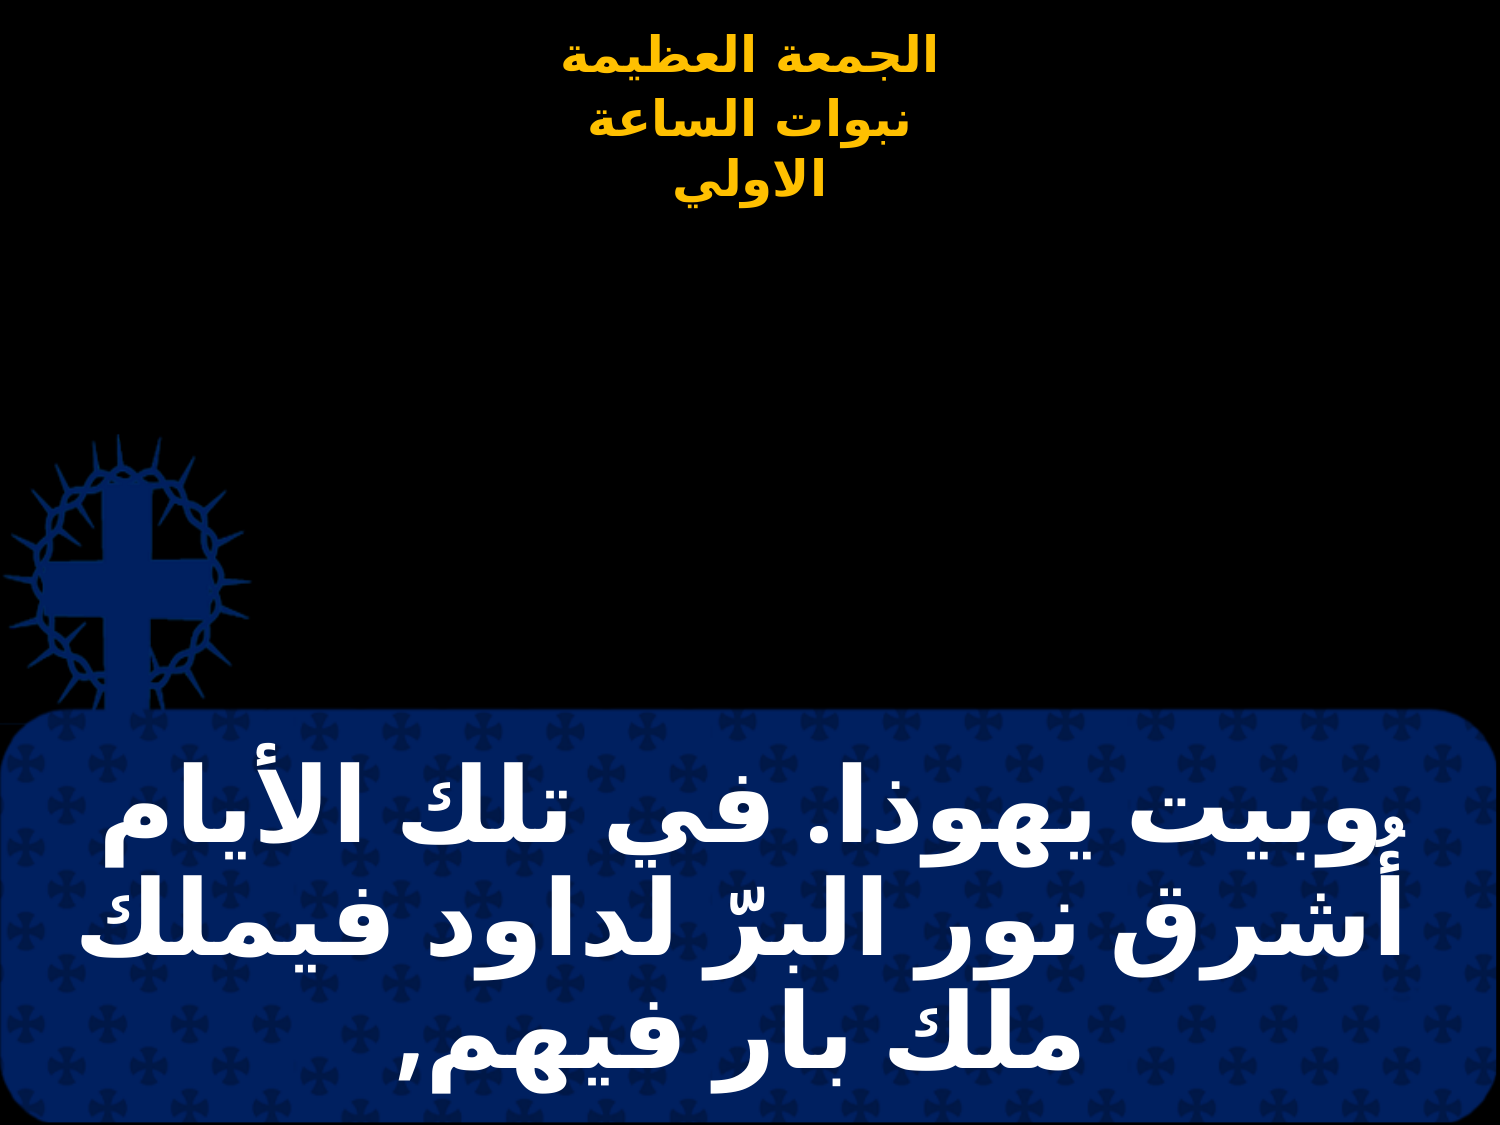

# وبيت يهوذا. في تلك الأيام أُشرق نور البرّ لداود فيملك ملك بار فيهم,